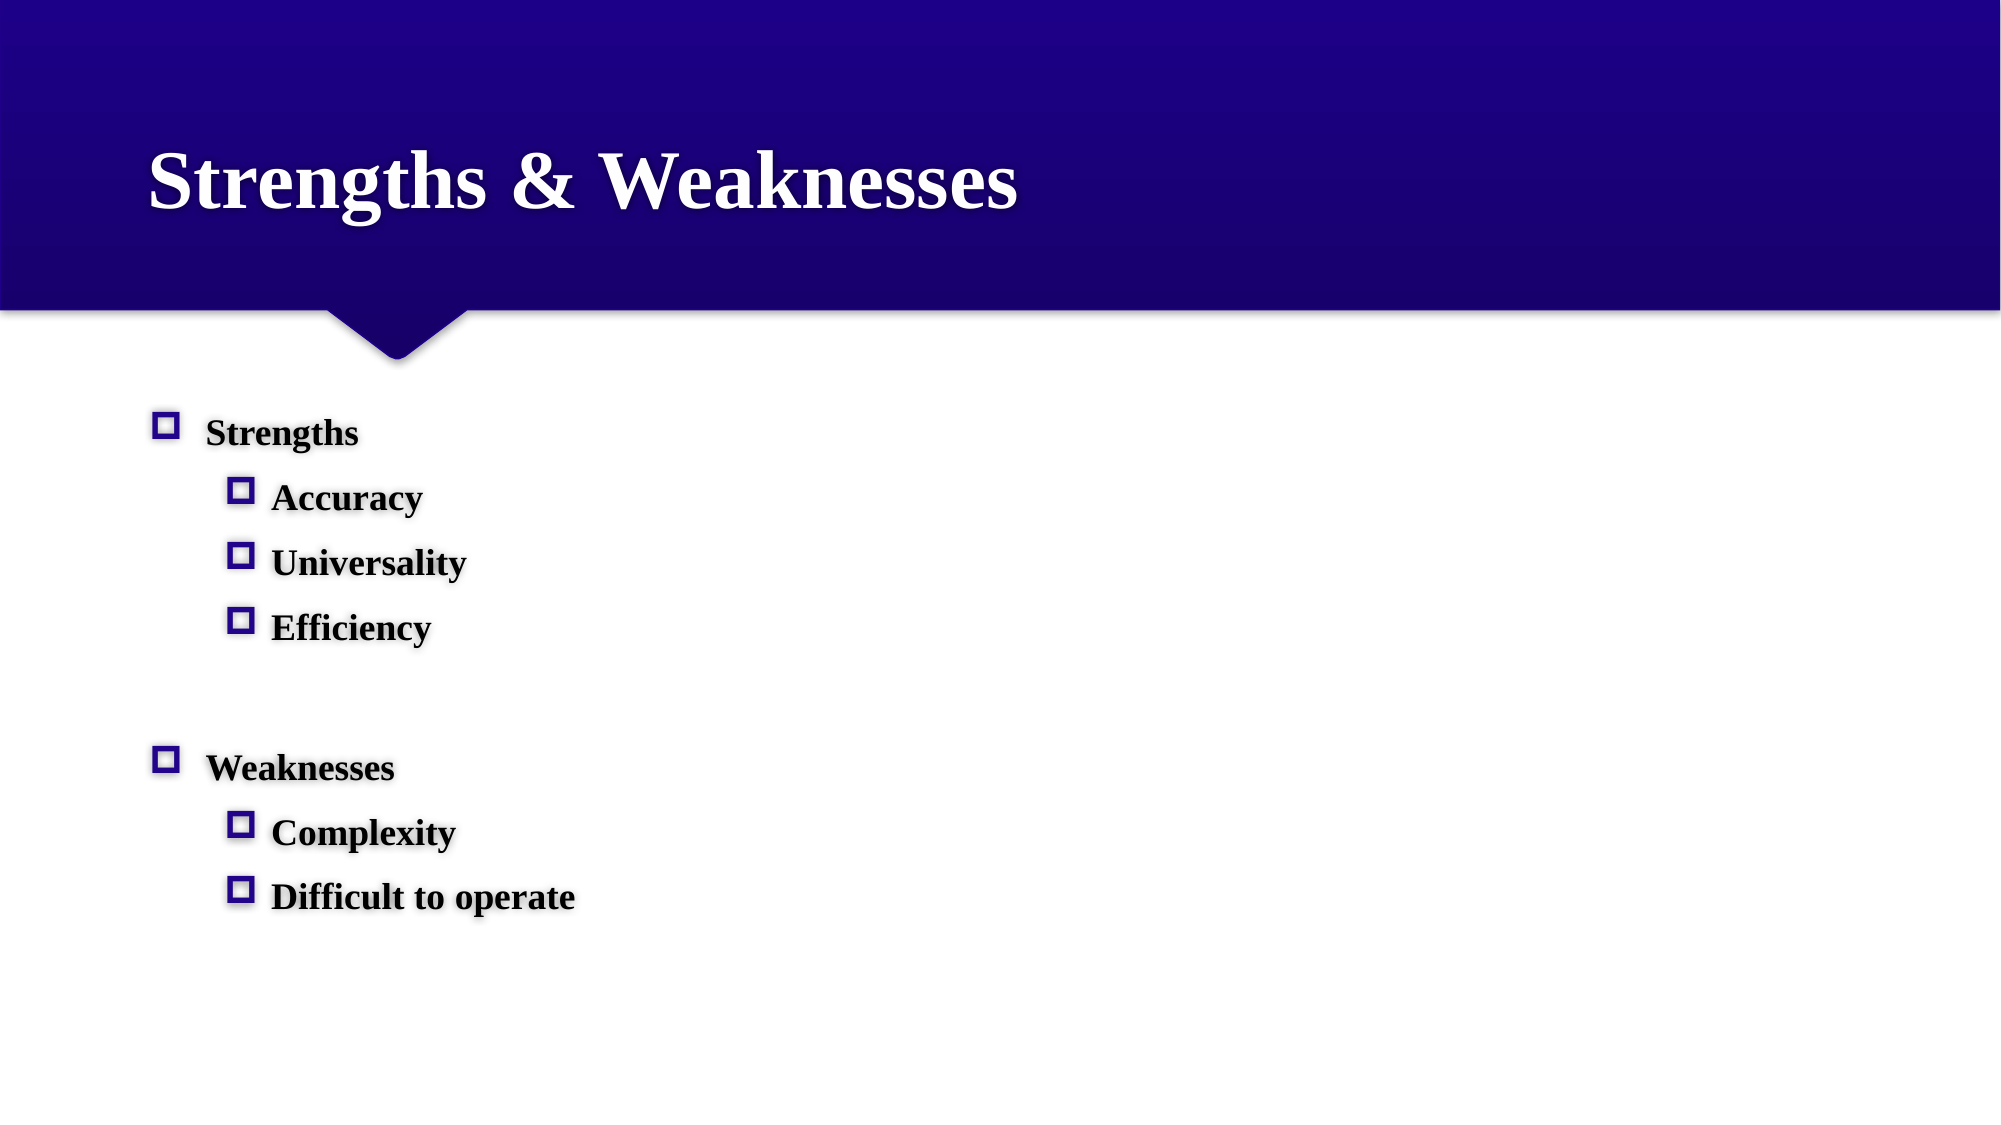

# Strengths & Weaknesses
Strengths
Accuracy
Universality
Efficiency

Weaknesses
Complexity
Difficult to operate